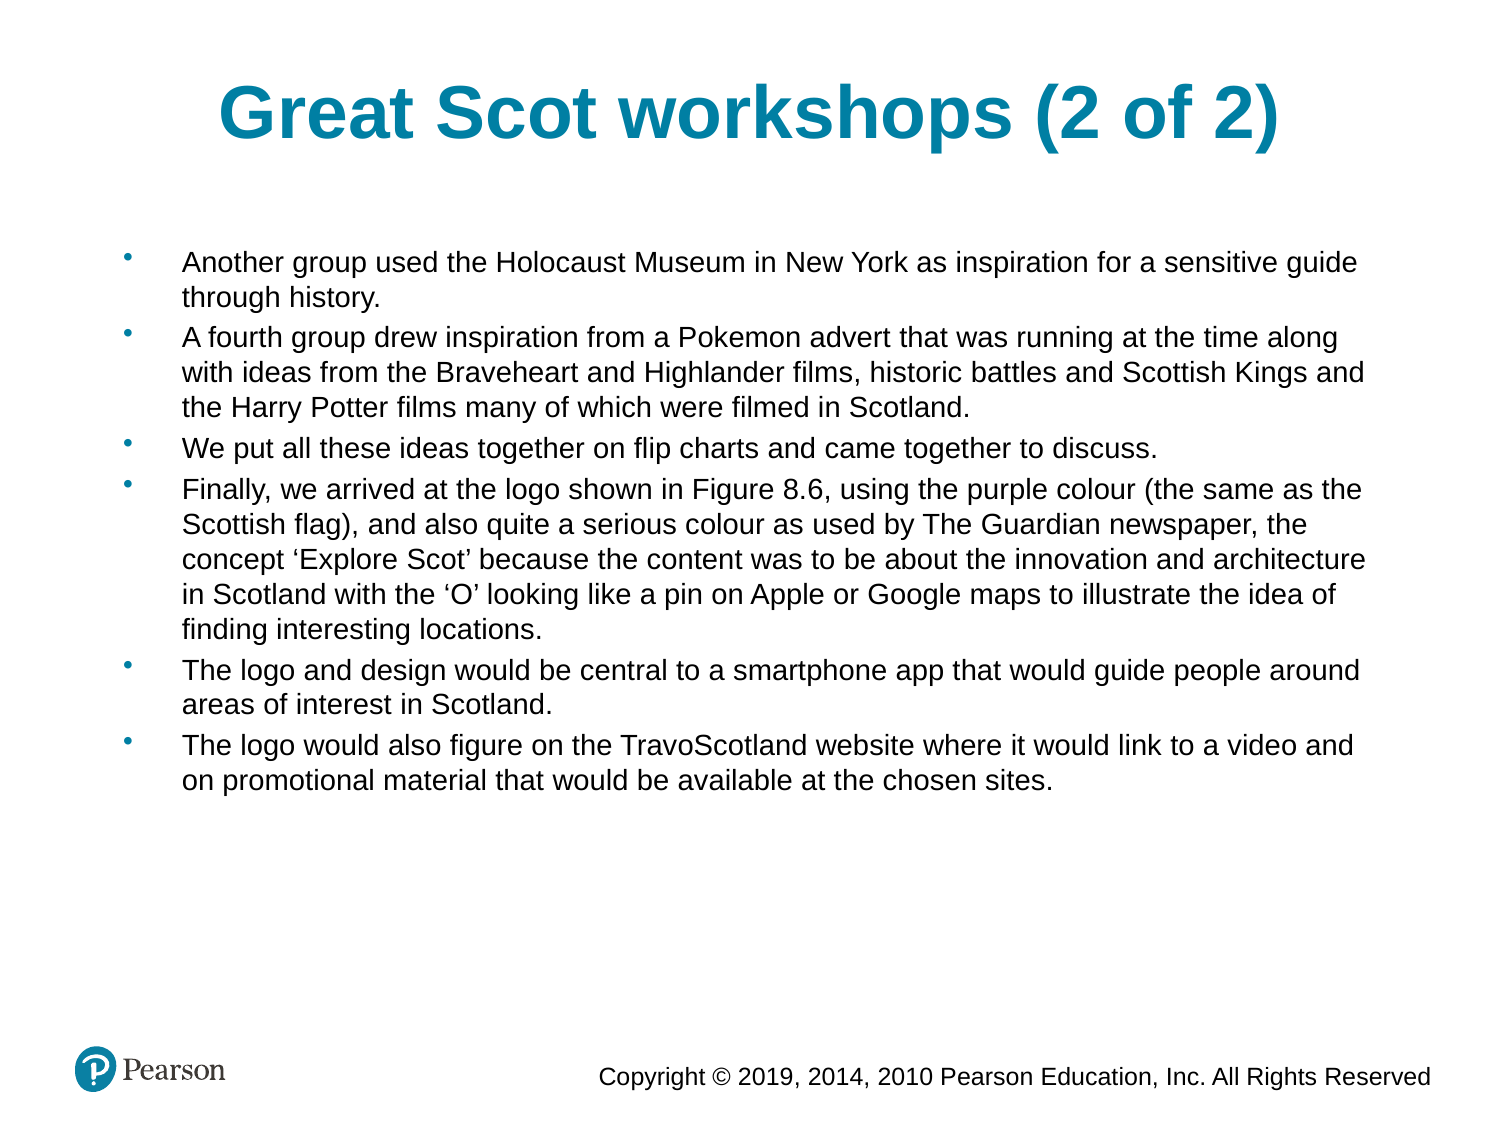

Great Scot workshops (2 of 2)
Another group used the Holocaust Museum in New York as inspiration for a sensitive guide through history.
A fourth group drew inspiration from a Pokemon advert that was running at the time along with ideas from the Braveheart and Highlander films, historic battles and Scottish Kings and the Harry Potter films many of which were filmed in Scotland.
We put all these ideas together on flip charts and came together to discuss.
Finally, we arrived at the logo shown in Figure 8.6, using the purple colour (the same as the Scottish flag), and also quite a serious colour as used by The Guardian newspaper, the concept ‘Explore Scot’ because the content was to be about the innovation and architecture in Scotland with the ‘O’ looking like a pin on Apple or Google maps to illustrate the idea of finding interesting locations.
The logo and design would be central to a smartphone app that would guide people around areas of interest in Scotland.
The logo would also figure on the TravoScotland website where it would link to a video and on promotional material that would be available at the chosen sites.